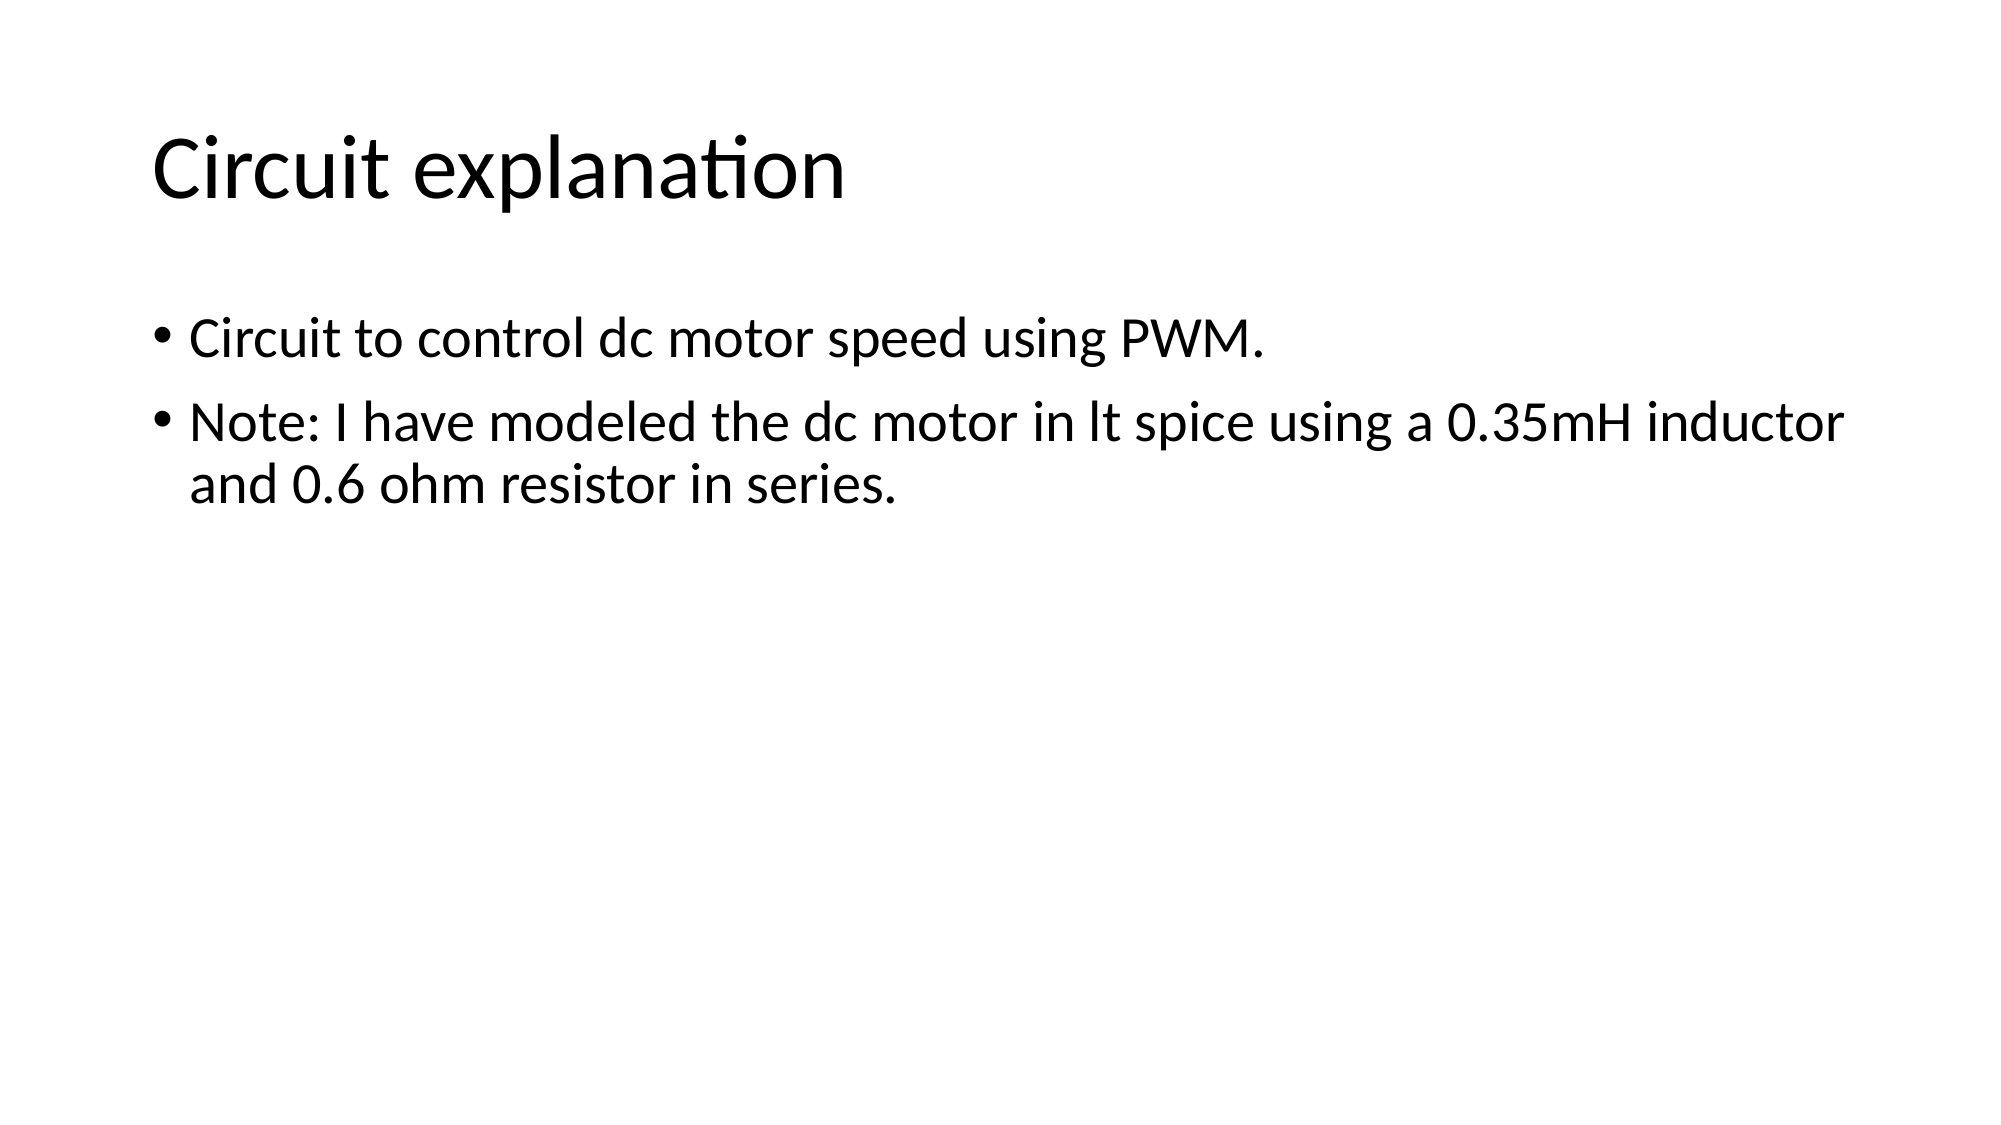

# Circuit explanation
Circuit to control dc motor speed using PWM.
Note: I have modeled the dc motor in lt spice using a 0.35mH inductor and 0.6 ohm resistor in series.